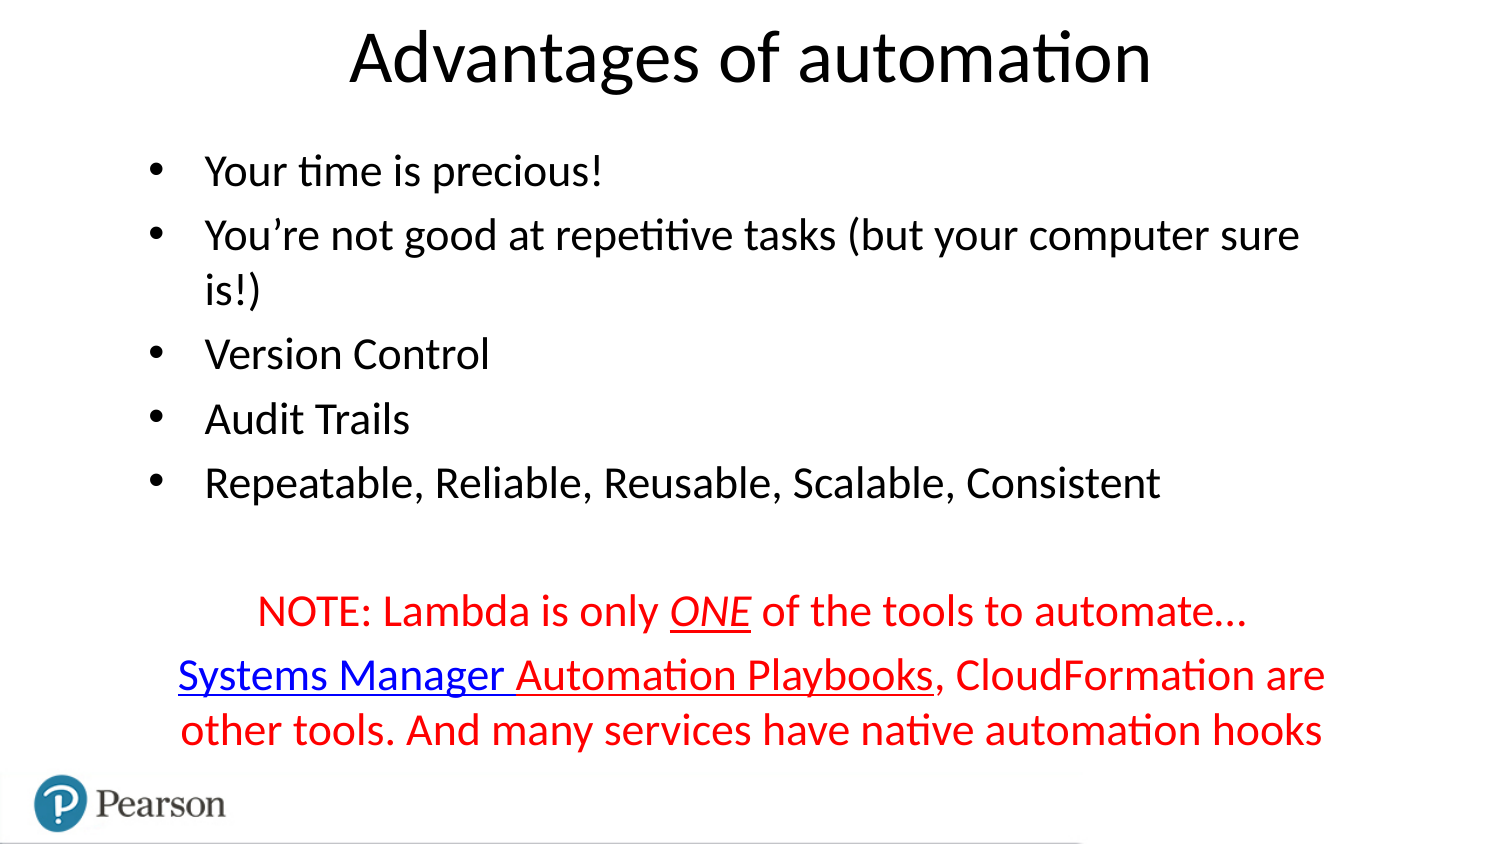

Advantages of automation
Your time is precious!
You’re not good at repetitive tasks (but your computer sure is!)
Version Control
Audit Trails
Repeatable, Reliable, Reusable, Scalable, Consistent

NOTE: Lambda is only ONE of the tools to automate…
Systems Manager Automation Playbooks, CloudFormation are other tools. And many services have native automation hooks